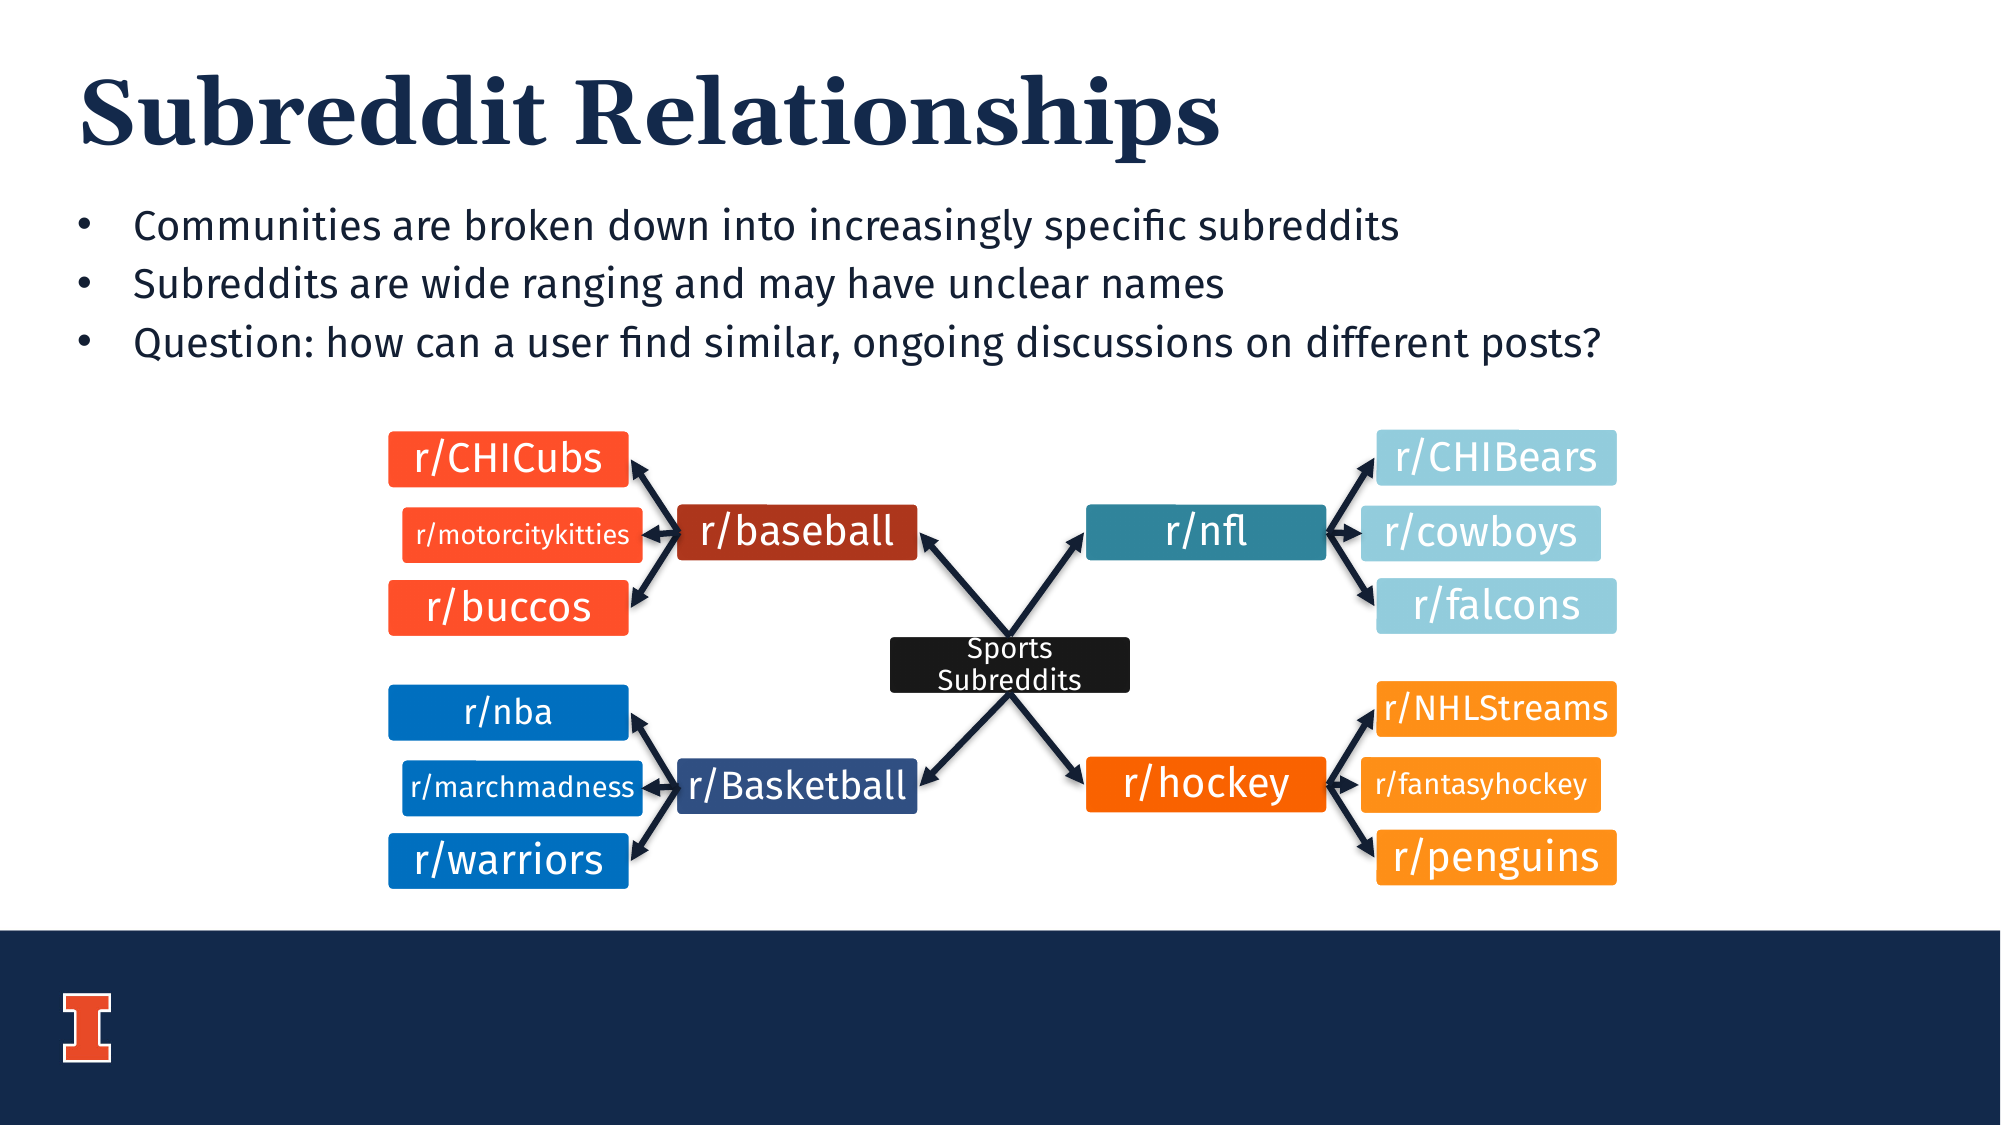

Subreddit Relationships
Communities are broken down into increasingly specific subreddits
Subreddits are wide ranging and may have unclear names
Question: how can a user find similar, ongoing discussions on different posts?

r/CHIBears

r/CHICubs

r/baseball

r/nfl

r/cowboys

r/motorcitykitties

r/falcons

r/buccos

Sports Subreddits

r/NHLStreams

r/nba

r/hockey

r/fantasyhockey

r/Basketball

r/marchmadness

r/penguins

r/warriors